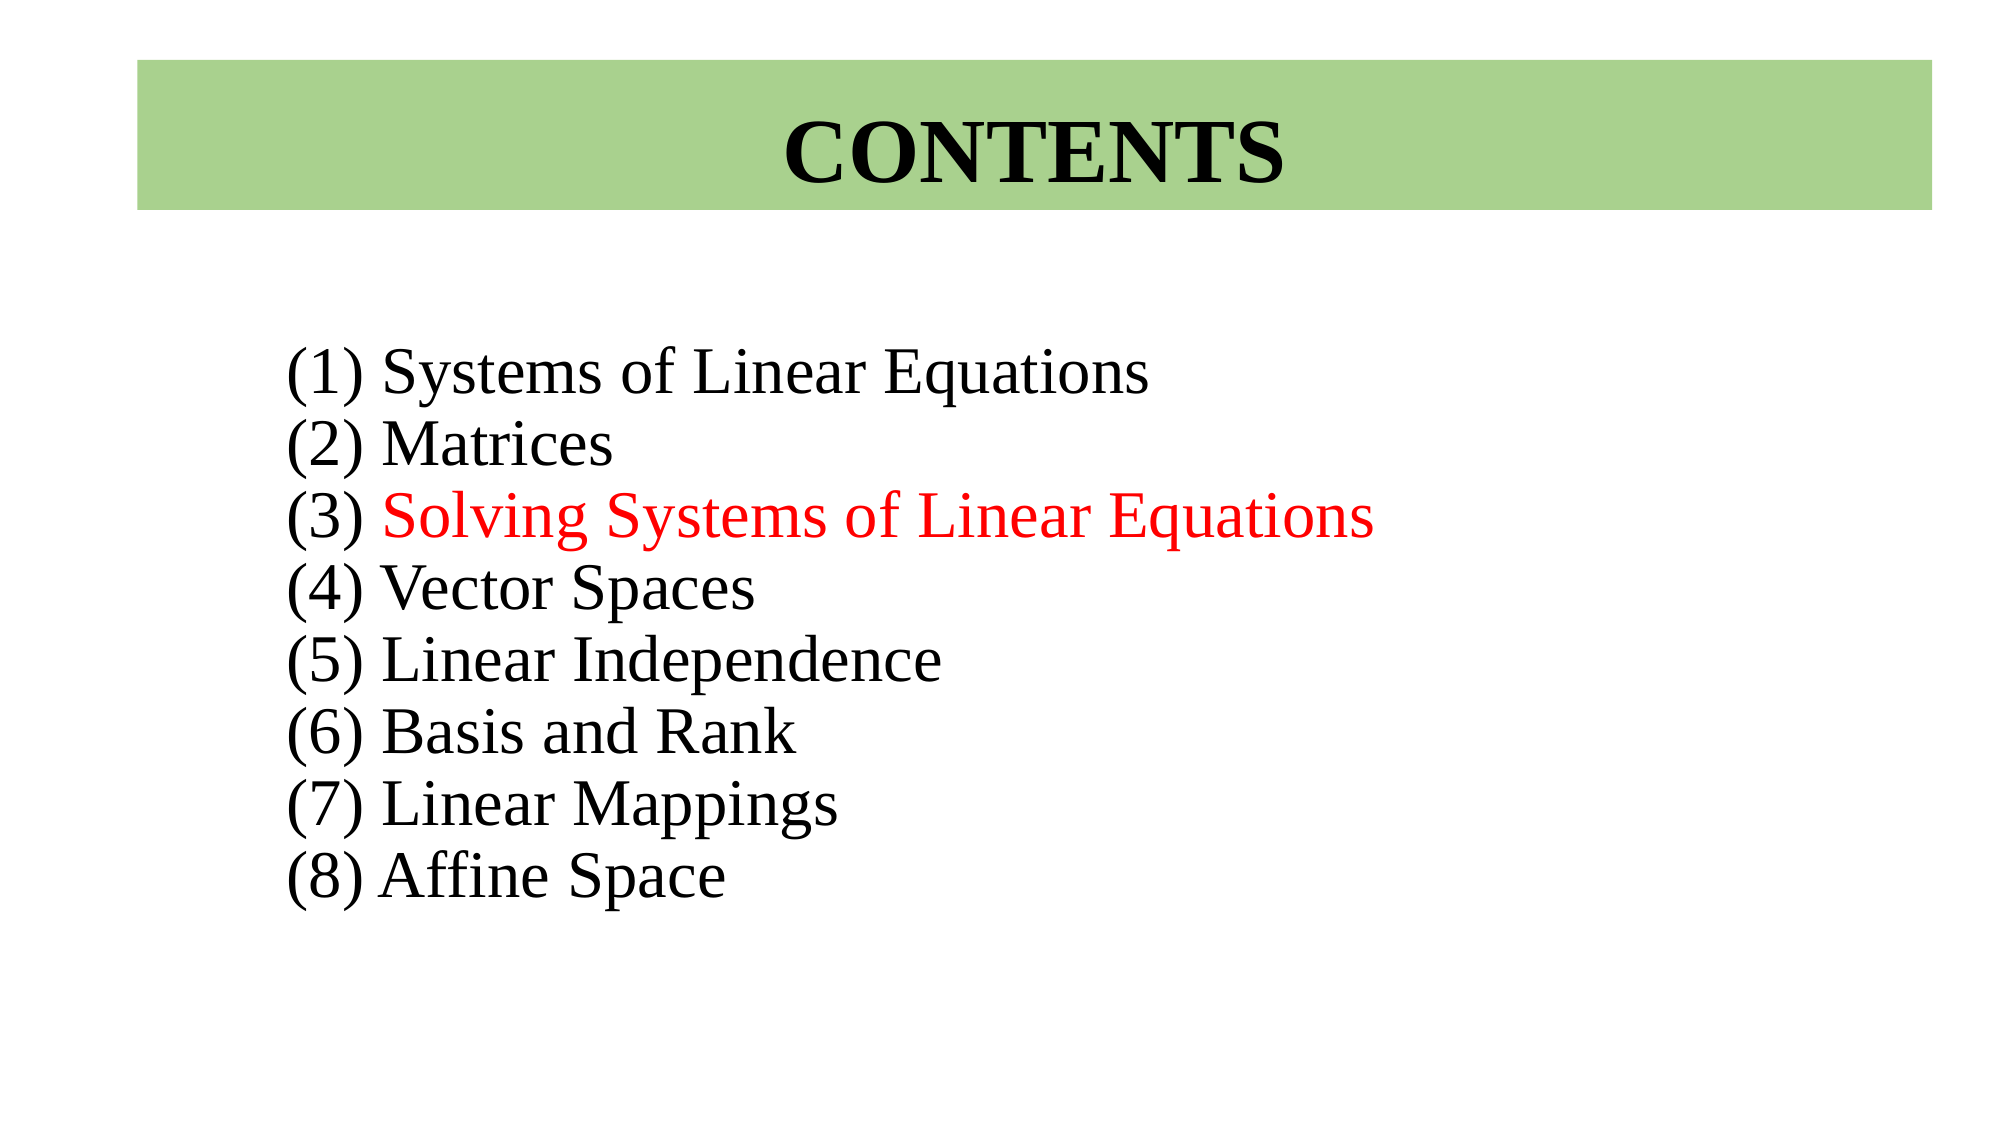

CONTENTS
# (1) Systems of Linear Equations (2) Matrices (3) Solving Systems of Linear Equations (4) Vector Spaces (5) Linear Independence (6) Basis and Rank (7) Linear Mappings (8) Affine Space